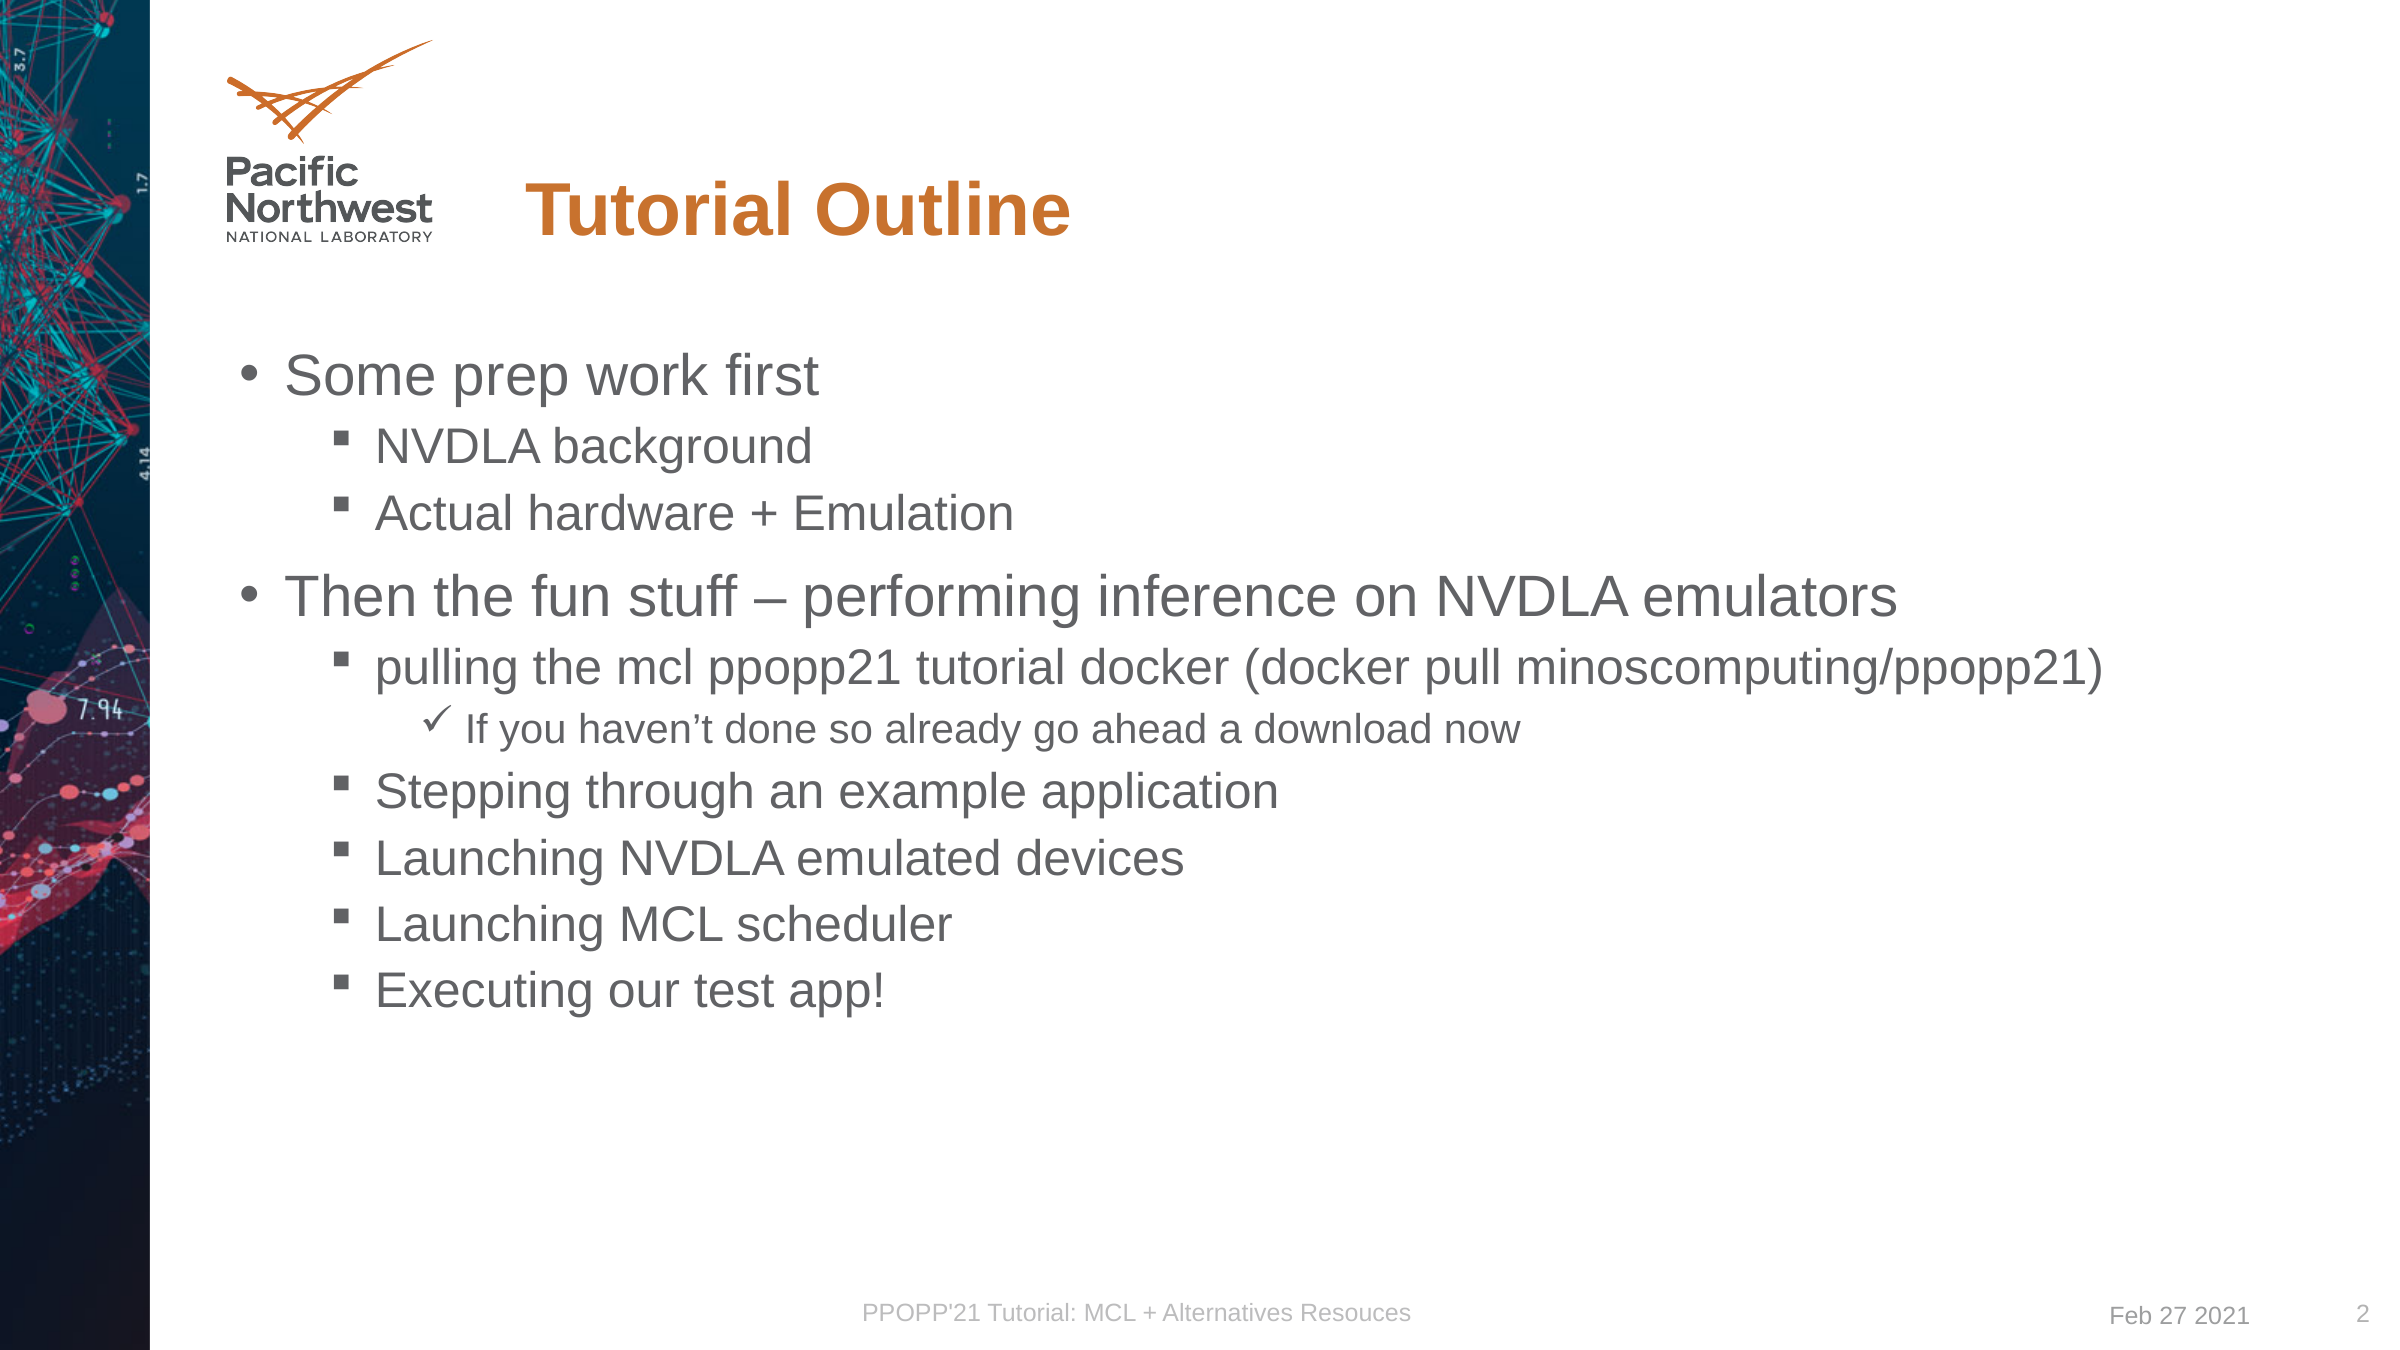

# Tutorial Outline
Some prep work first
NVDLA background
Actual hardware + Emulation
Then the fun stuff – performing inference on NVDLA emulators
pulling the mcl ppopp21 tutorial docker (docker pull minoscomputing/ppopp21)
If you haven’t done so already go ahead a download now
Stepping through an example application
Launching NVDLA emulated devices
Launching MCL scheduler
Executing our test app!

PPOPP'21 Tutorial: MCL + Alternatives Resouces
2
Feb 27 2021